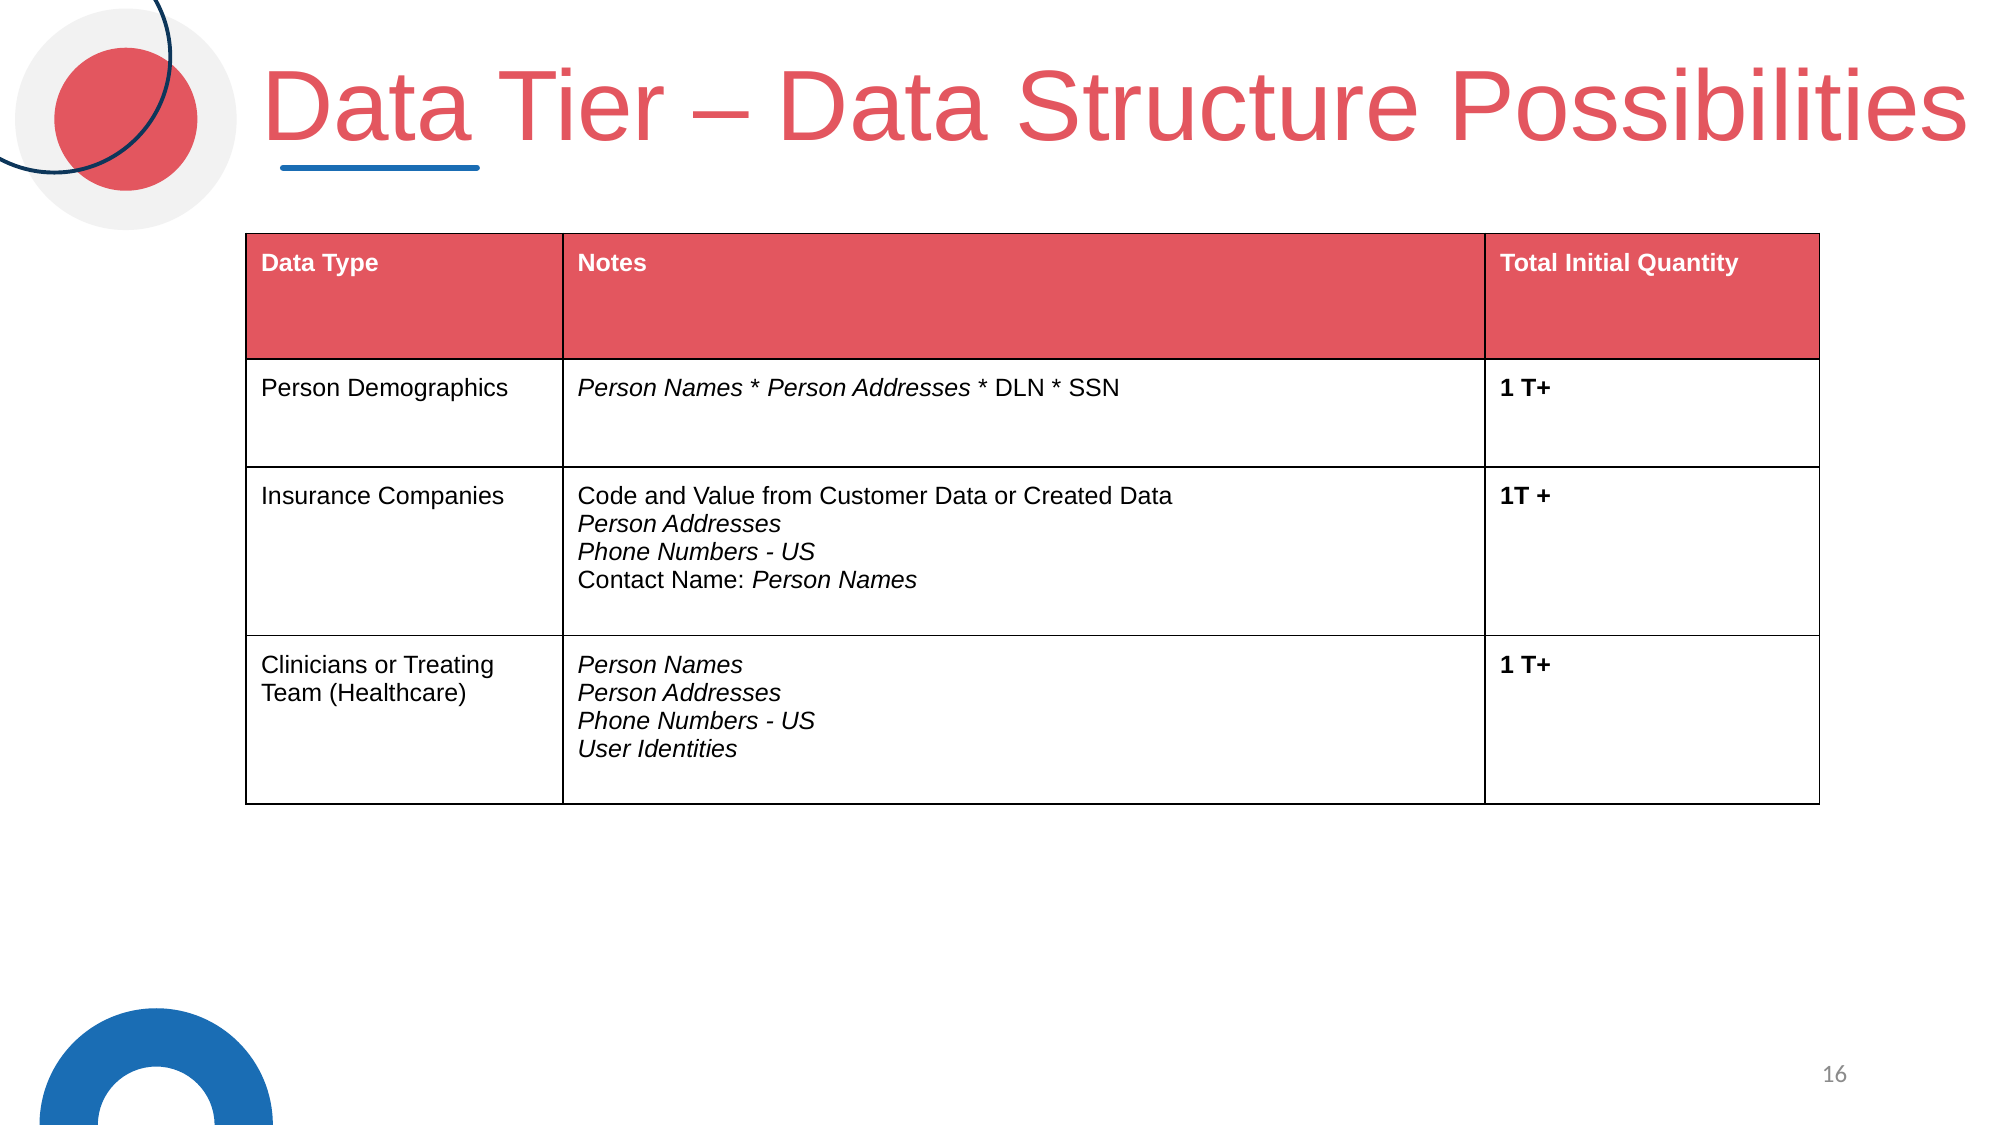

Data Tier – Data Structure Possibilities
| Data Type | Notes | Total Initial Quantity |
| --- | --- | --- |
| Person Demographics | Person Names \* Person Addresses \* DLN \* SSN | 1 T+ |
| Insurance Companies | Code and Value from Customer Data or Created Data Person Addresses Phone Numbers - US Contact Name: Person Names | 1T + |
| Clinicians or Treating Team (Healthcare) | Person Names Person Addresses Phone Numbers - US User Identities | 1 T+ |

16